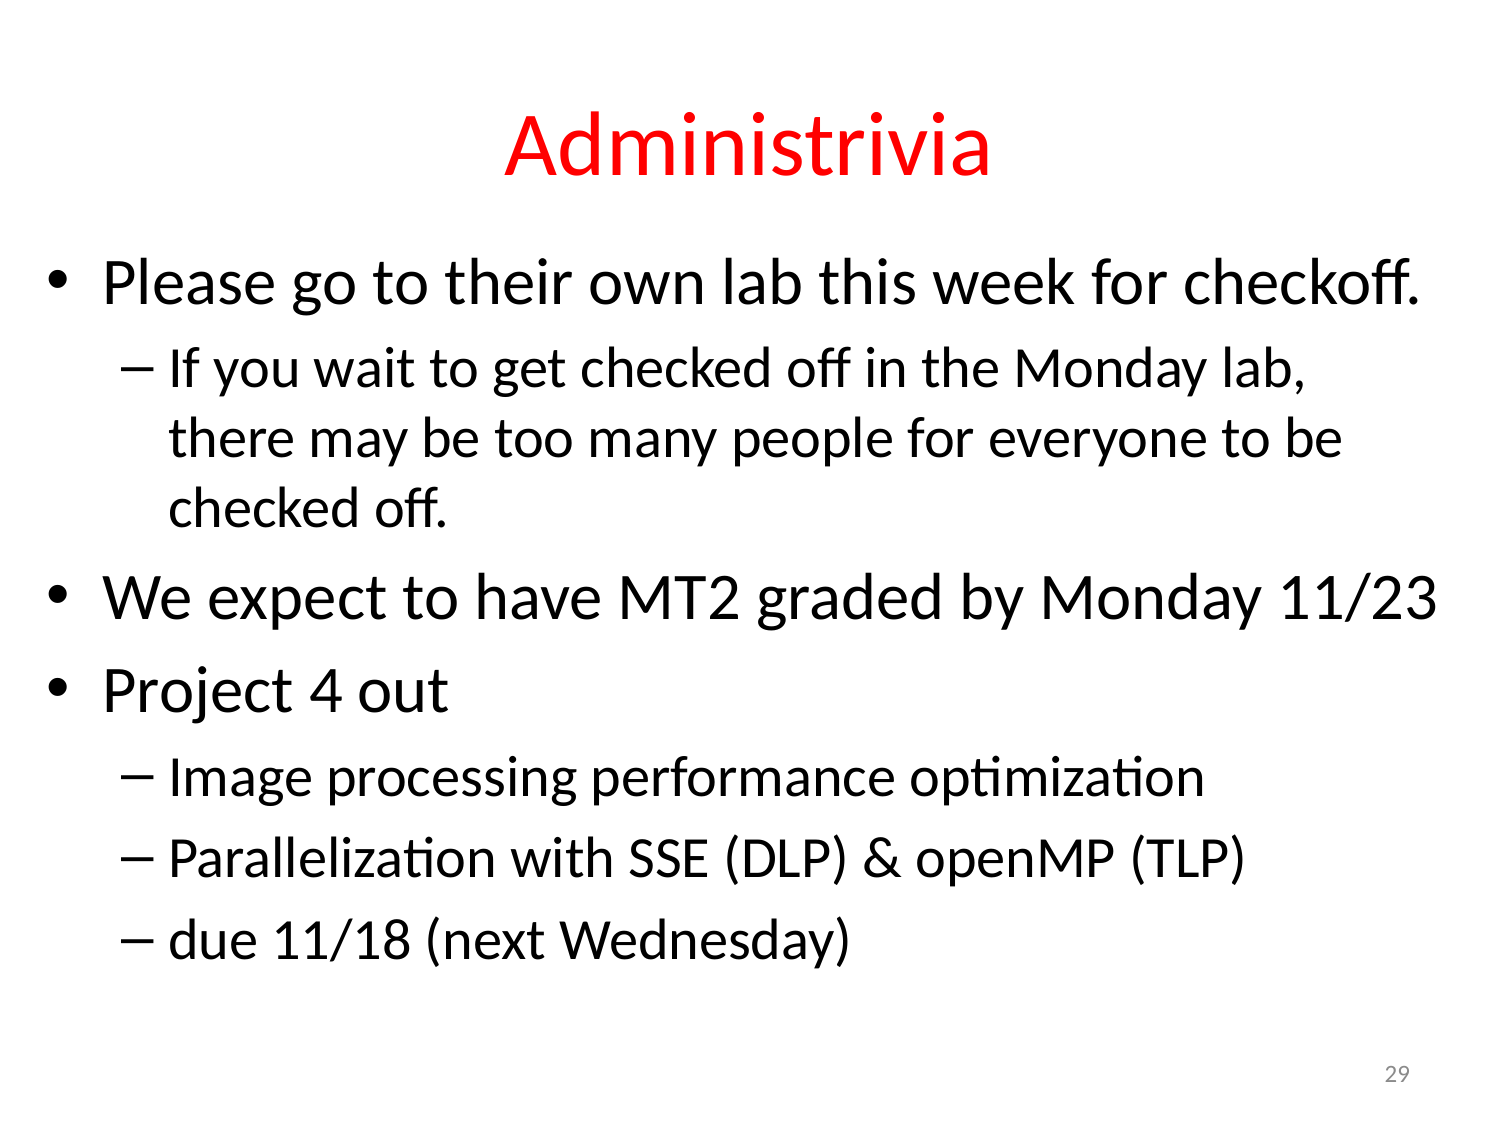

# Administrivia
Please go to their own lab this week for checkoff.
If you wait to get checked off in the Monday lab, there may be too many people for everyone to be checked off.
We expect to have MT2 graded by Monday 11/23
Project 4 out
Image processing performance optimization
Parallelization with SSE (DLP) & openMP (TLP)
due 11/18 (next Wednesday)
29